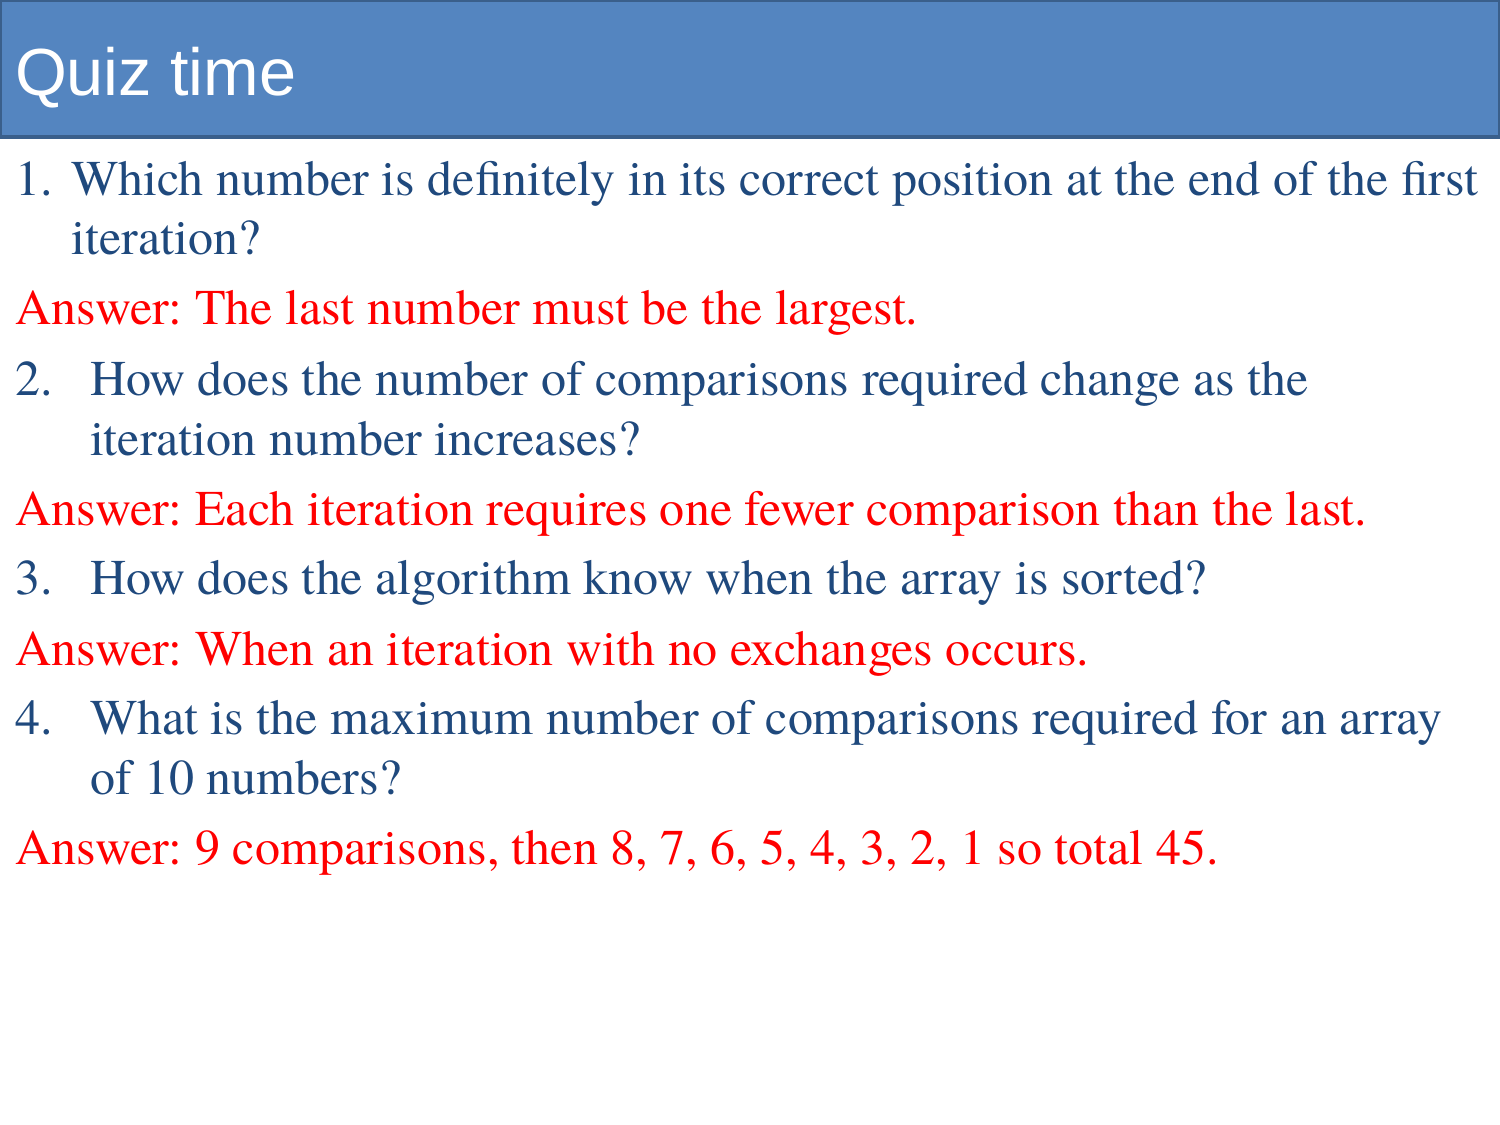

# Quiz time
Which number is definitely in its correct position at the end of the first iteration?
Answer: The last number must be the largest.
How does the number of comparisons required change as the iteration number increases?
Answer: Each iteration requires one fewer comparison than the last.
How does the algorithm know when the array is sorted?
Answer: When an iteration with no exchanges occurs.
What is the maximum number of comparisons required for an array of 10 numbers?
Answer: 9 comparisons, then 8, 7, 6, 5, 4, 3, 2, 1 so total 45.